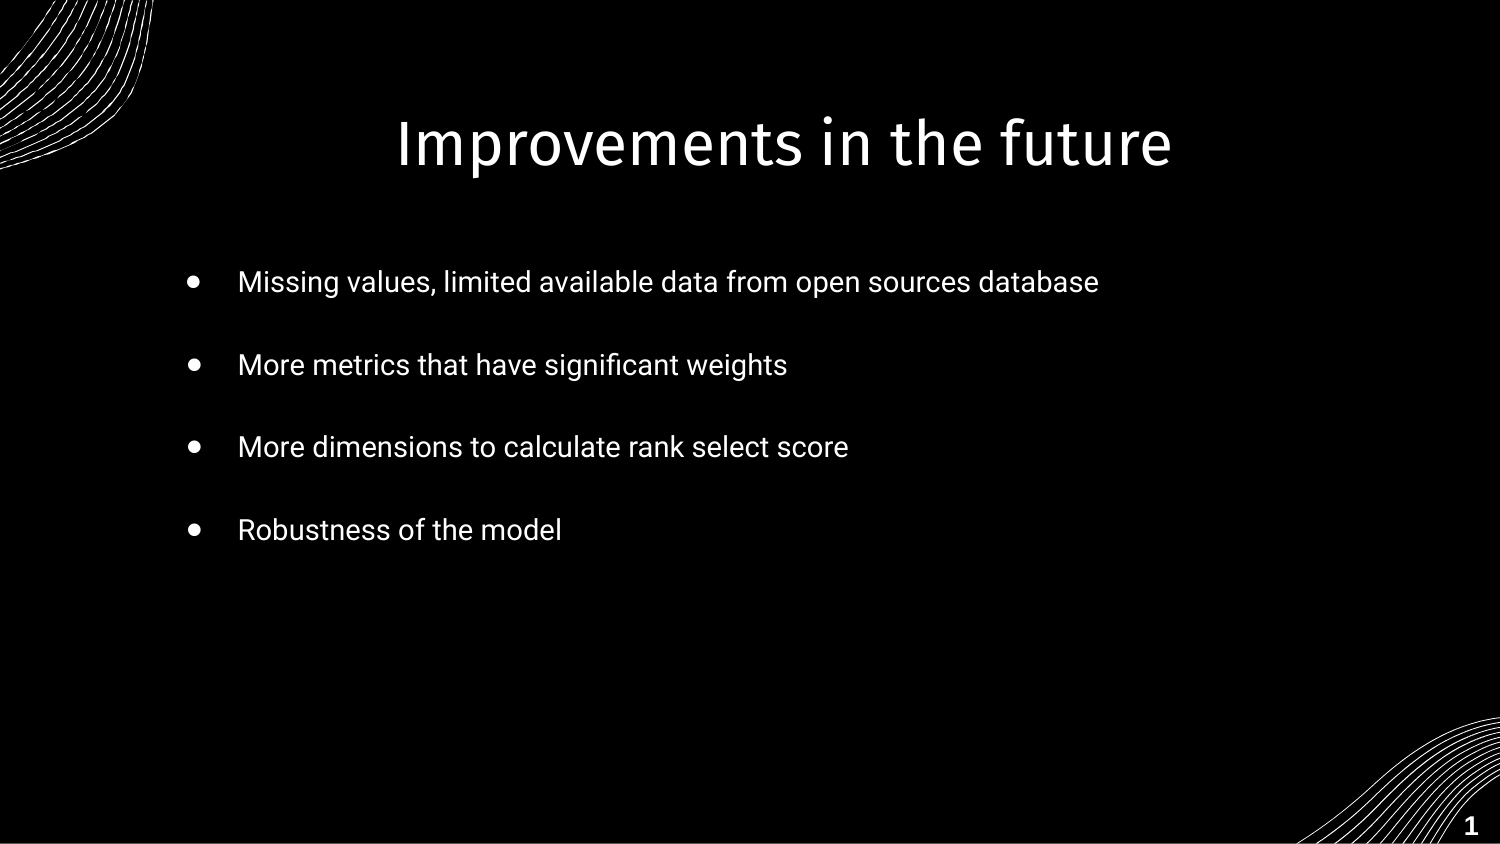

# Improvements in the future
Missing values, limited available data from open sources database

More metrics that have significant weights

More dimensions to calculate rank select score

Robustness of the model

1